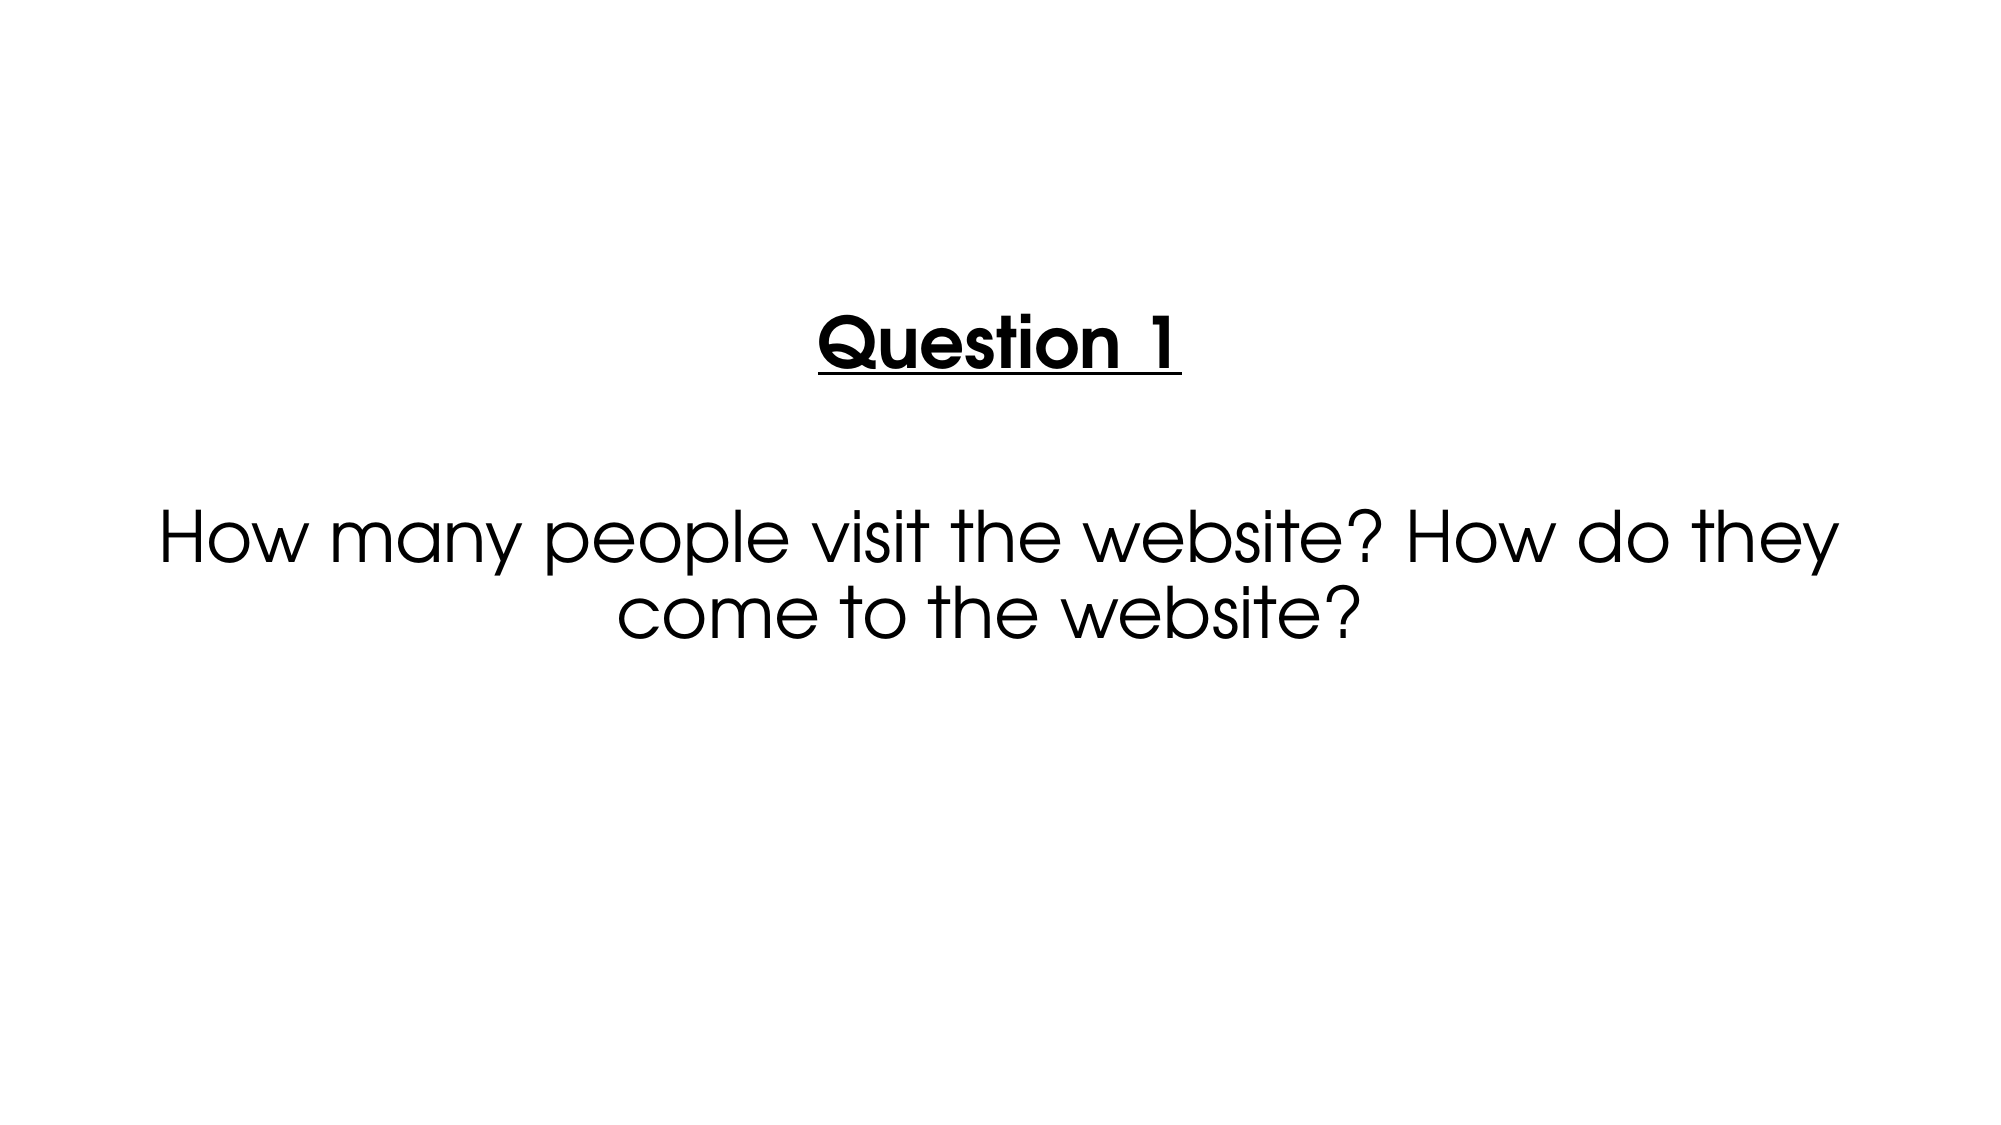

Question 1

How many people visit the website? How do they come to the website?